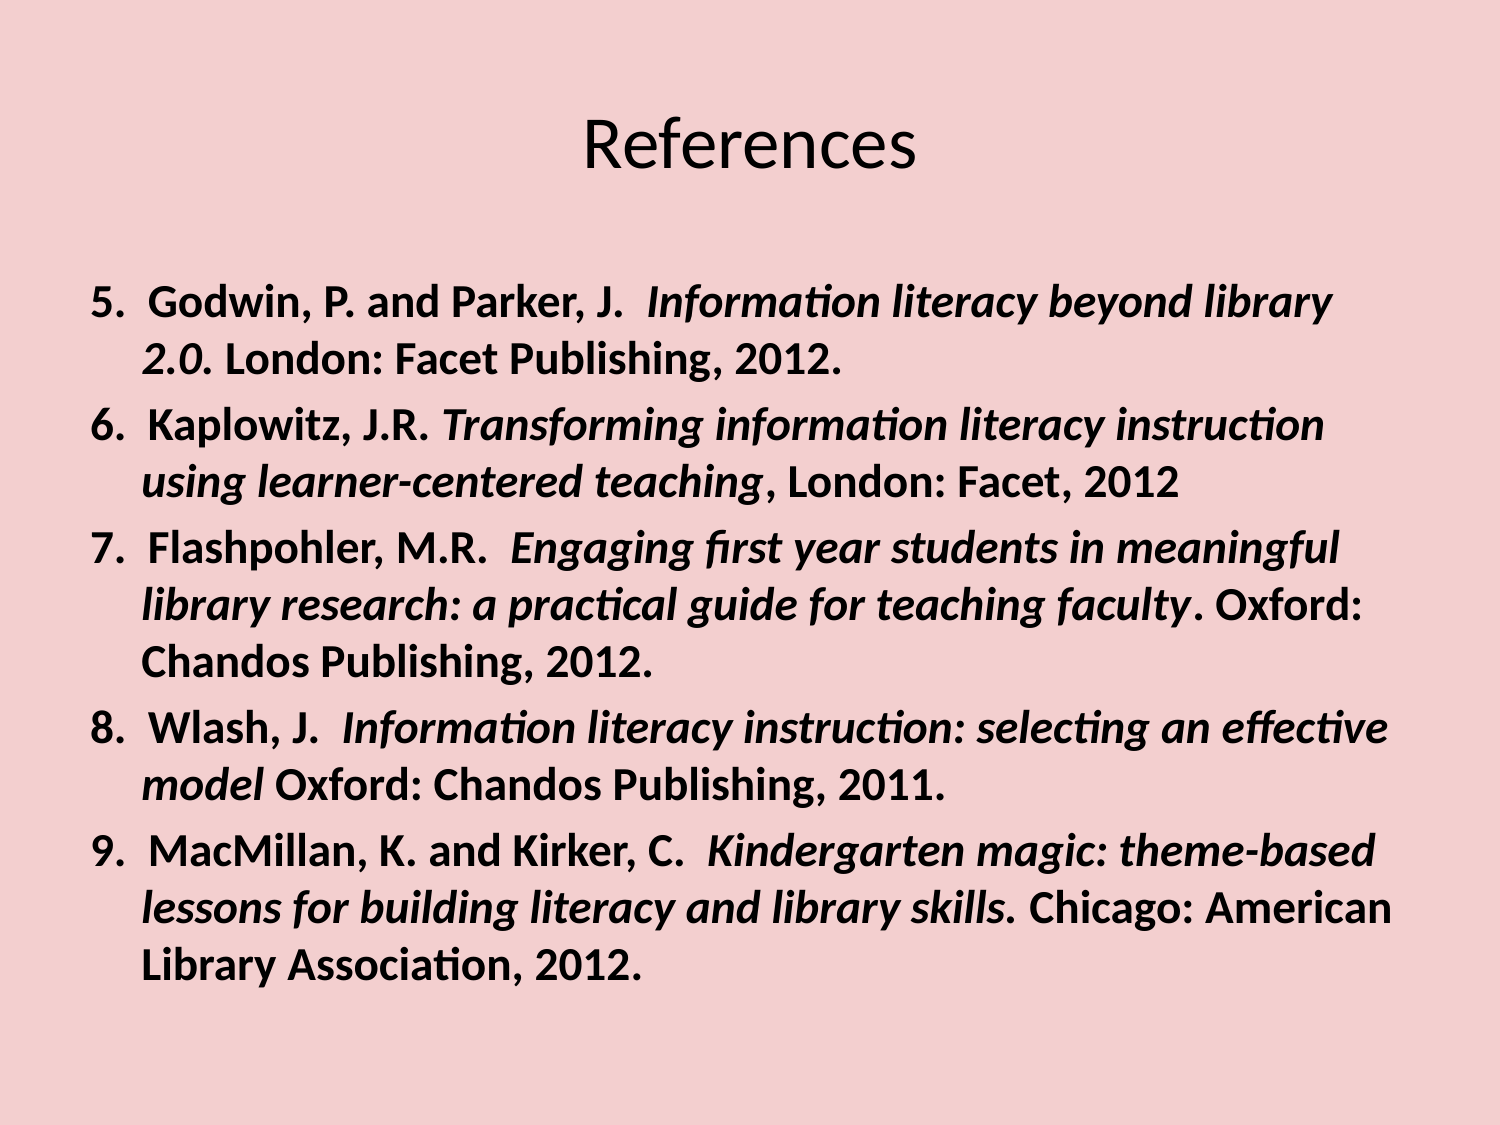

# References
5.  Godwin, P. and Parker, J.  Information literacy beyond library 2.0. London: Facet Publishing, 2012.
6.  Kaplowitz, J.R. Transforming information literacy instruction using learner-centered teaching, London: Facet, 2012
7.  Flashpohler, M.R.  Engaging first year students in meaningful library research: a practical guide for teaching faculty. Oxford: Chandos Publishing, 2012.
8.  Wlash, J.  Information literacy instruction: selecting an effective model Oxford: Chandos Publishing, 2011.
9.  MacMillan, K. and Kirker, C.  Kindergarten magic: theme-based lessons for building literacy and library skills. Chicago: American Library Association, 2012.